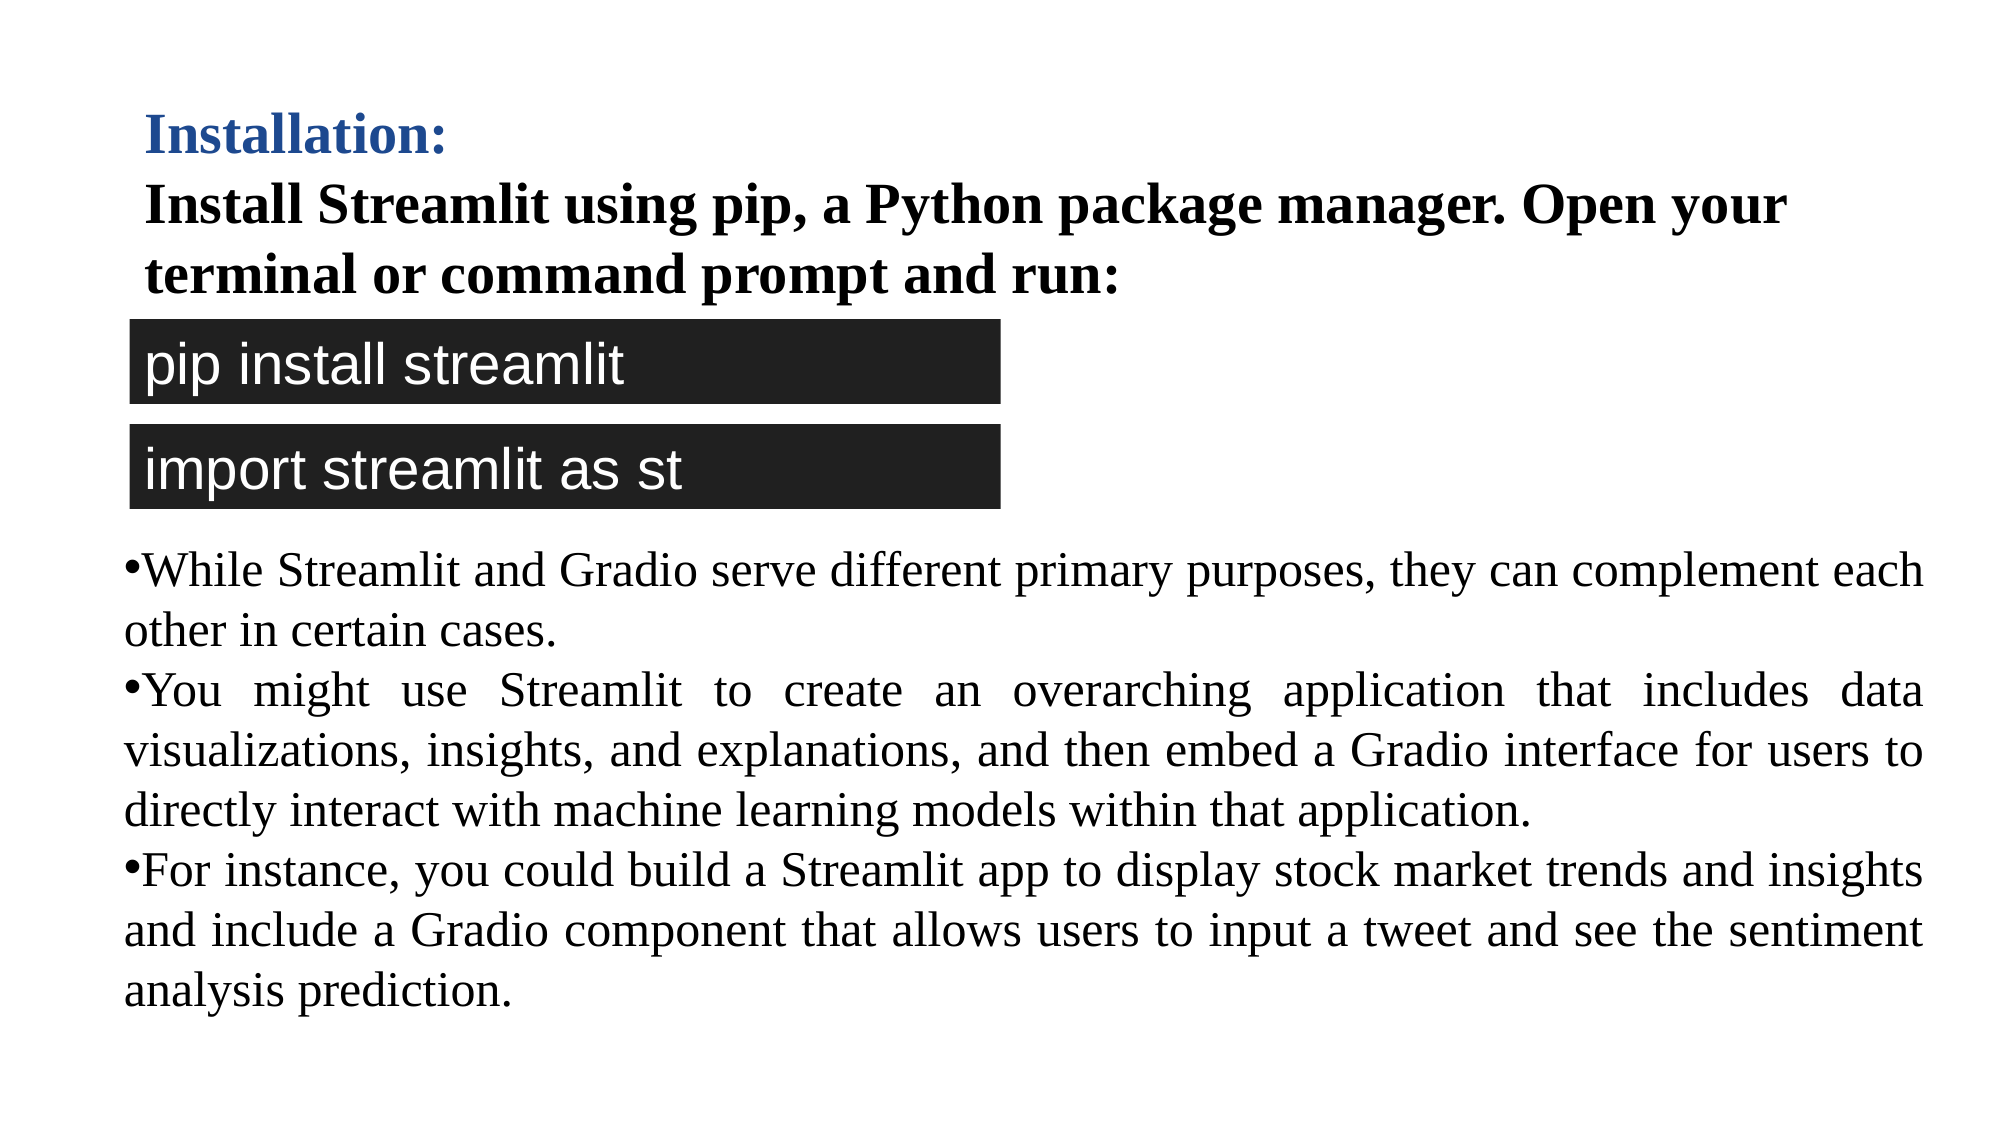

Installation:
Install Streamlit using pip, a Python package manager. Open your terminal or command prompt and run:
pip install streamlit
import streamlit as st
While Streamlit and Gradio serve different primary purposes, they can complement each other in certain cases.
You might use Streamlit to create an overarching application that includes data visualizations, insights, and explanations, and then embed a Gradio interface for users to directly interact with machine learning models within that application.
For instance, you could build a Streamlit app to display stock market trends and insights and include a Gradio component that allows users to input a tweet and see the sentiment analysis prediction.